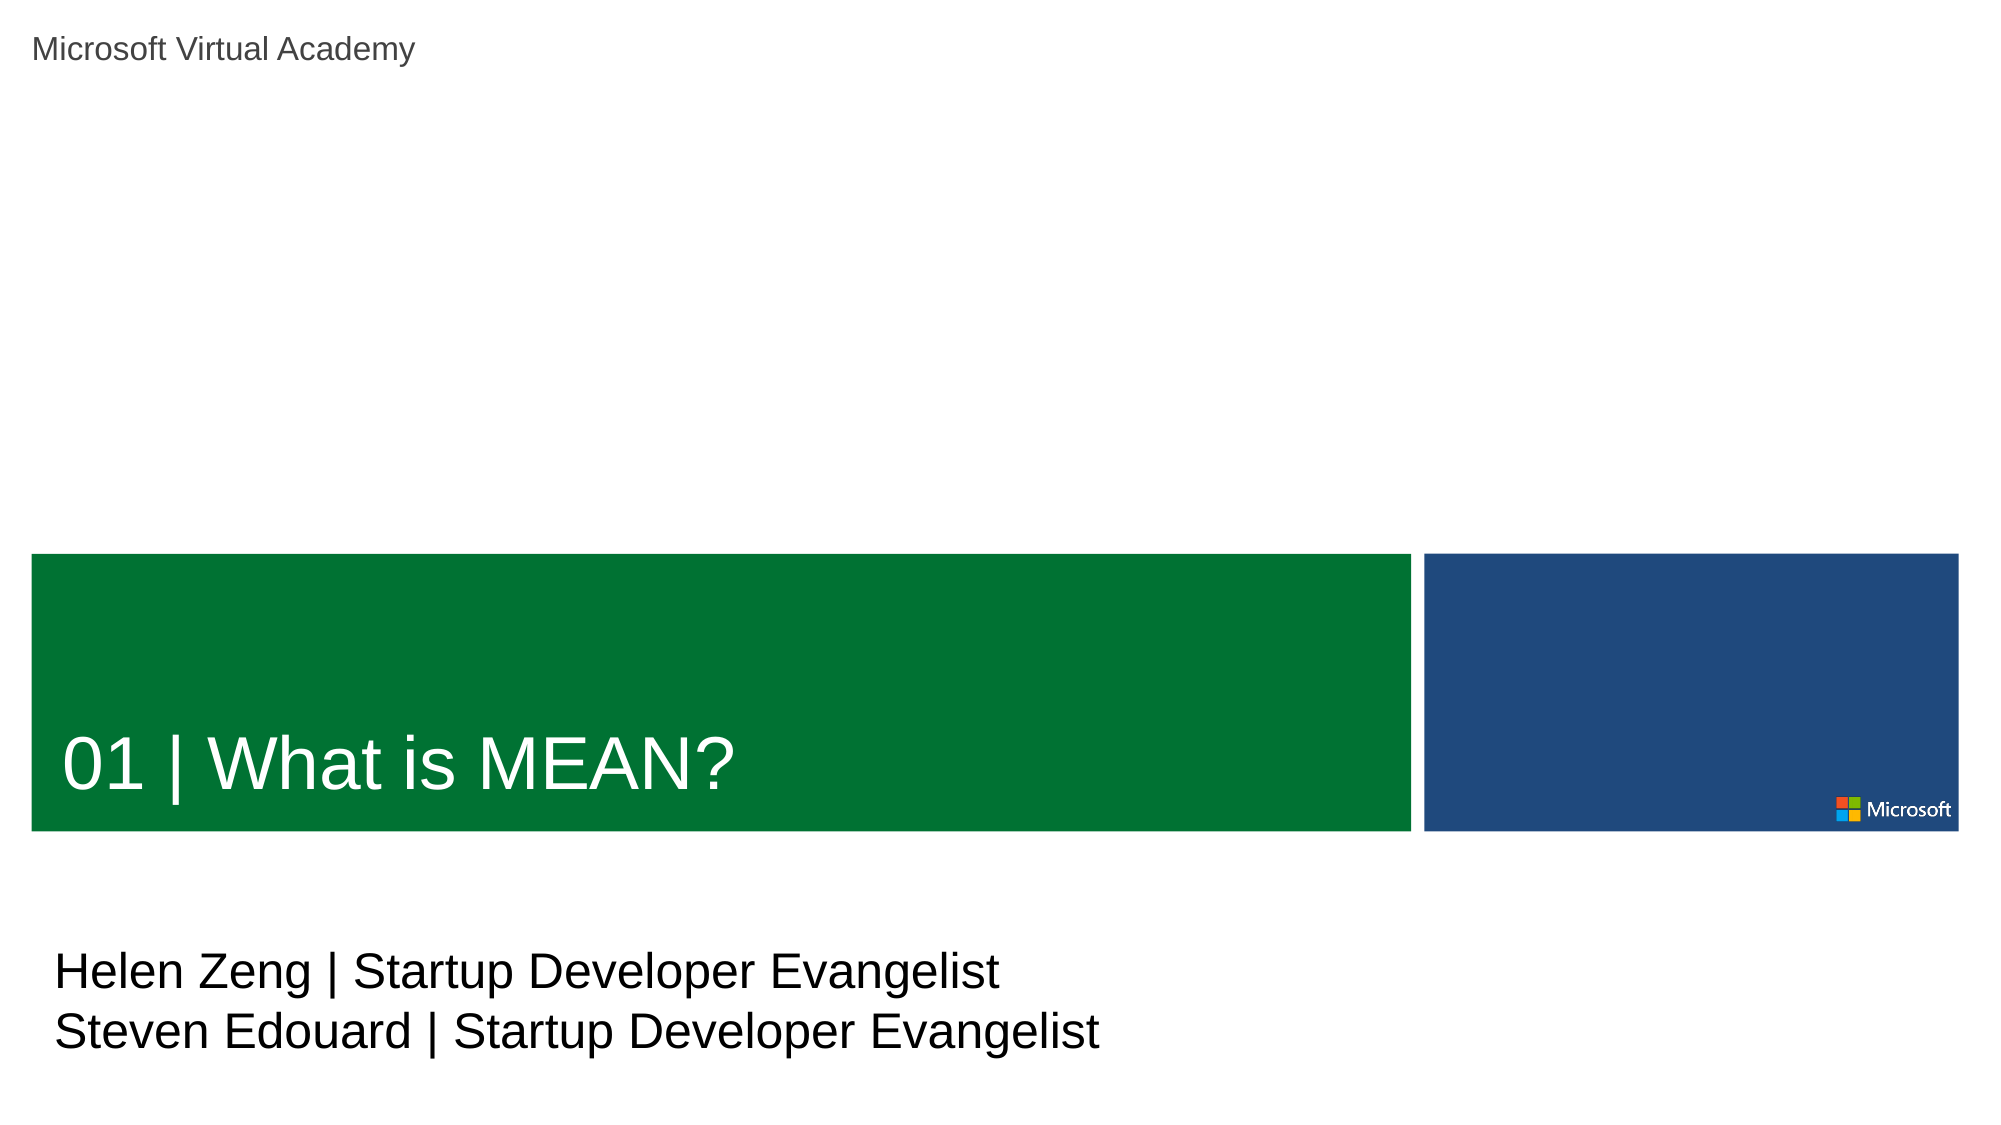

01 | What is MEAN?
Helen Zeng | Startup Developer Evangelist
Steven Edouard | Startup Developer Evangelist